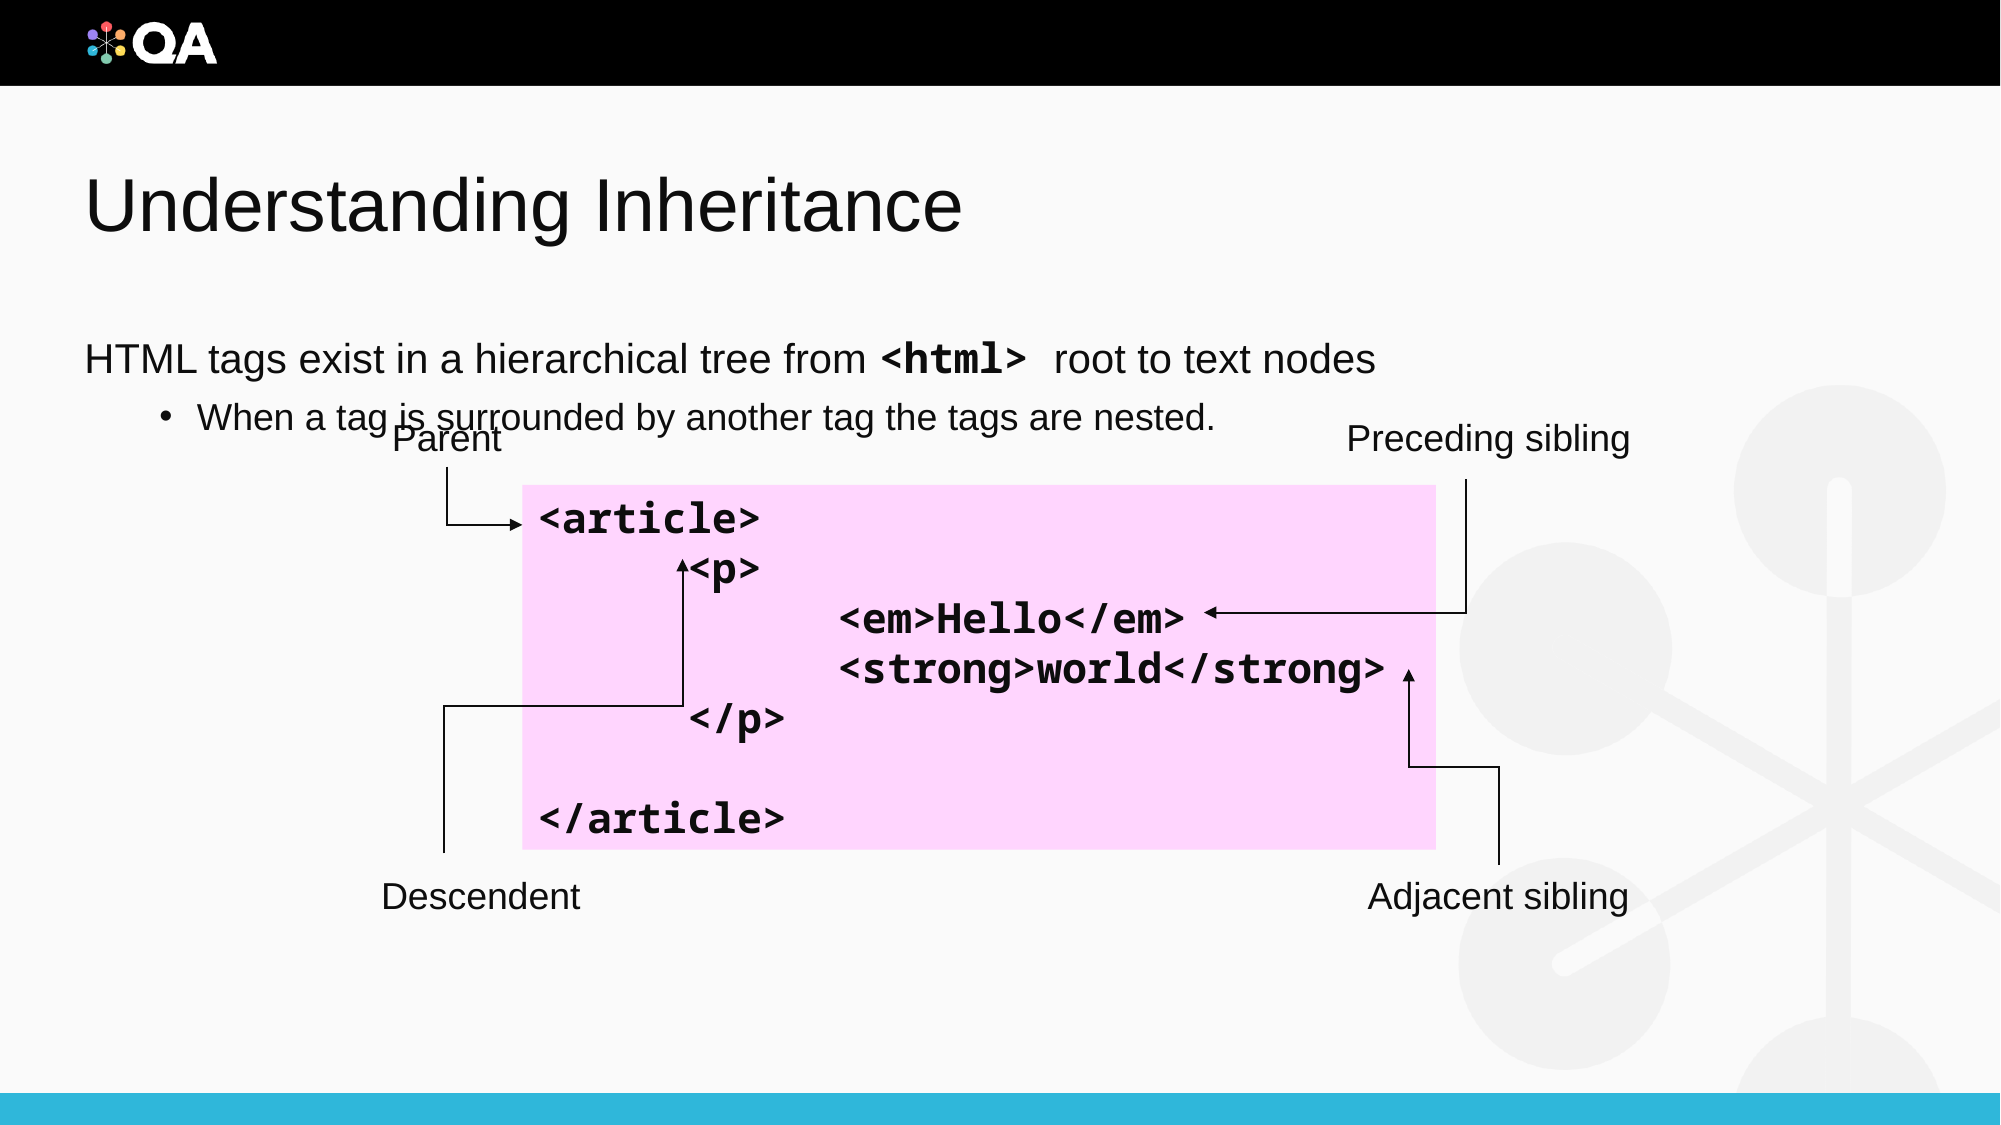

# Understanding Inheritance
HTML tags exist in a hierarchical tree from <html> root to text nodes
When a tag is surrounded by another tag the tags are nested.

Preceding sibling
Parent
<article>
	<p>
		<em>Hello</em>
		<strong>world</strong>
	</p>

</article>
Descendent
Adjacent sibling